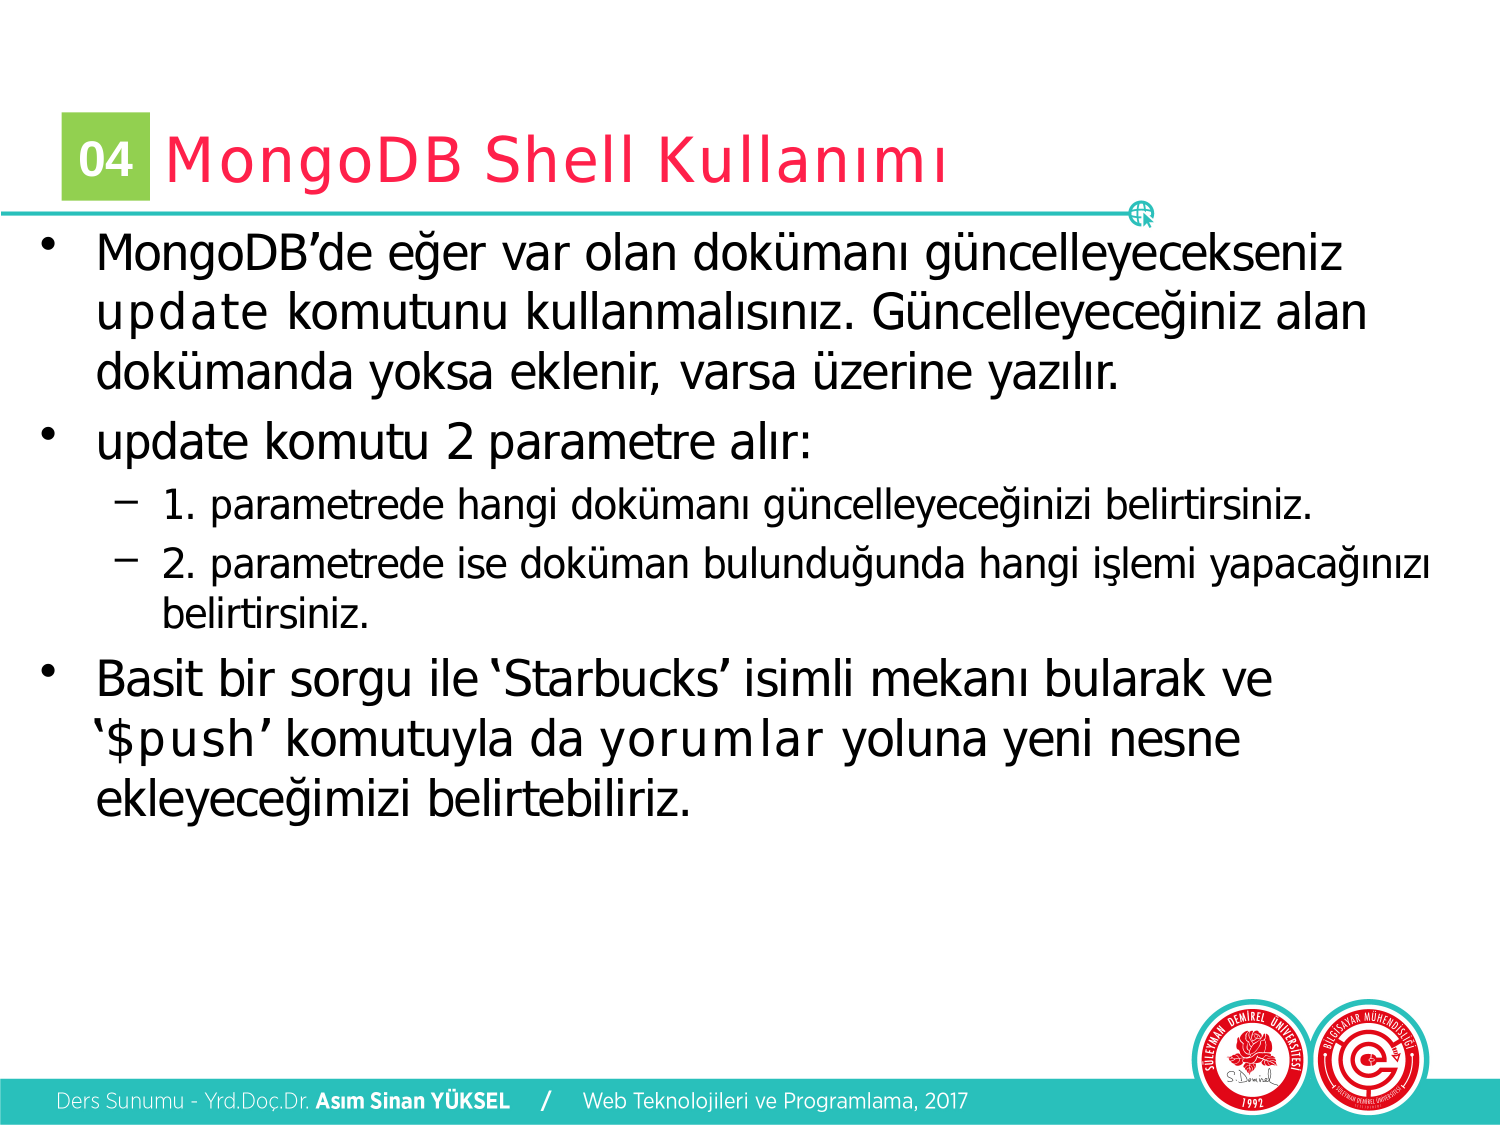

04
# MongoDB Shell Kullanımı
MongoDB’de eğer var olan dokümanı güncelleyecekseniz update komutunu kullanmalısınız. Güncelleyeceğiniz alan dokümanda yoksa eklenir, varsa üzerine yazılır.
update komutu 2 parametre alır:
1. parametrede hangi dokümanı güncelleyeceğinizi belirtirsiniz.
2. parametrede ise doküman bulunduğunda hangi işlemi yapacağınızı belirtirsiniz.
Basit bir sorgu ile ‘Starbucks’ isimli mekanı bularak ve ‘$push’ komutuyla da yorumlar yoluna yeni nesne ekleyeceğimizi belirtebiliriz.